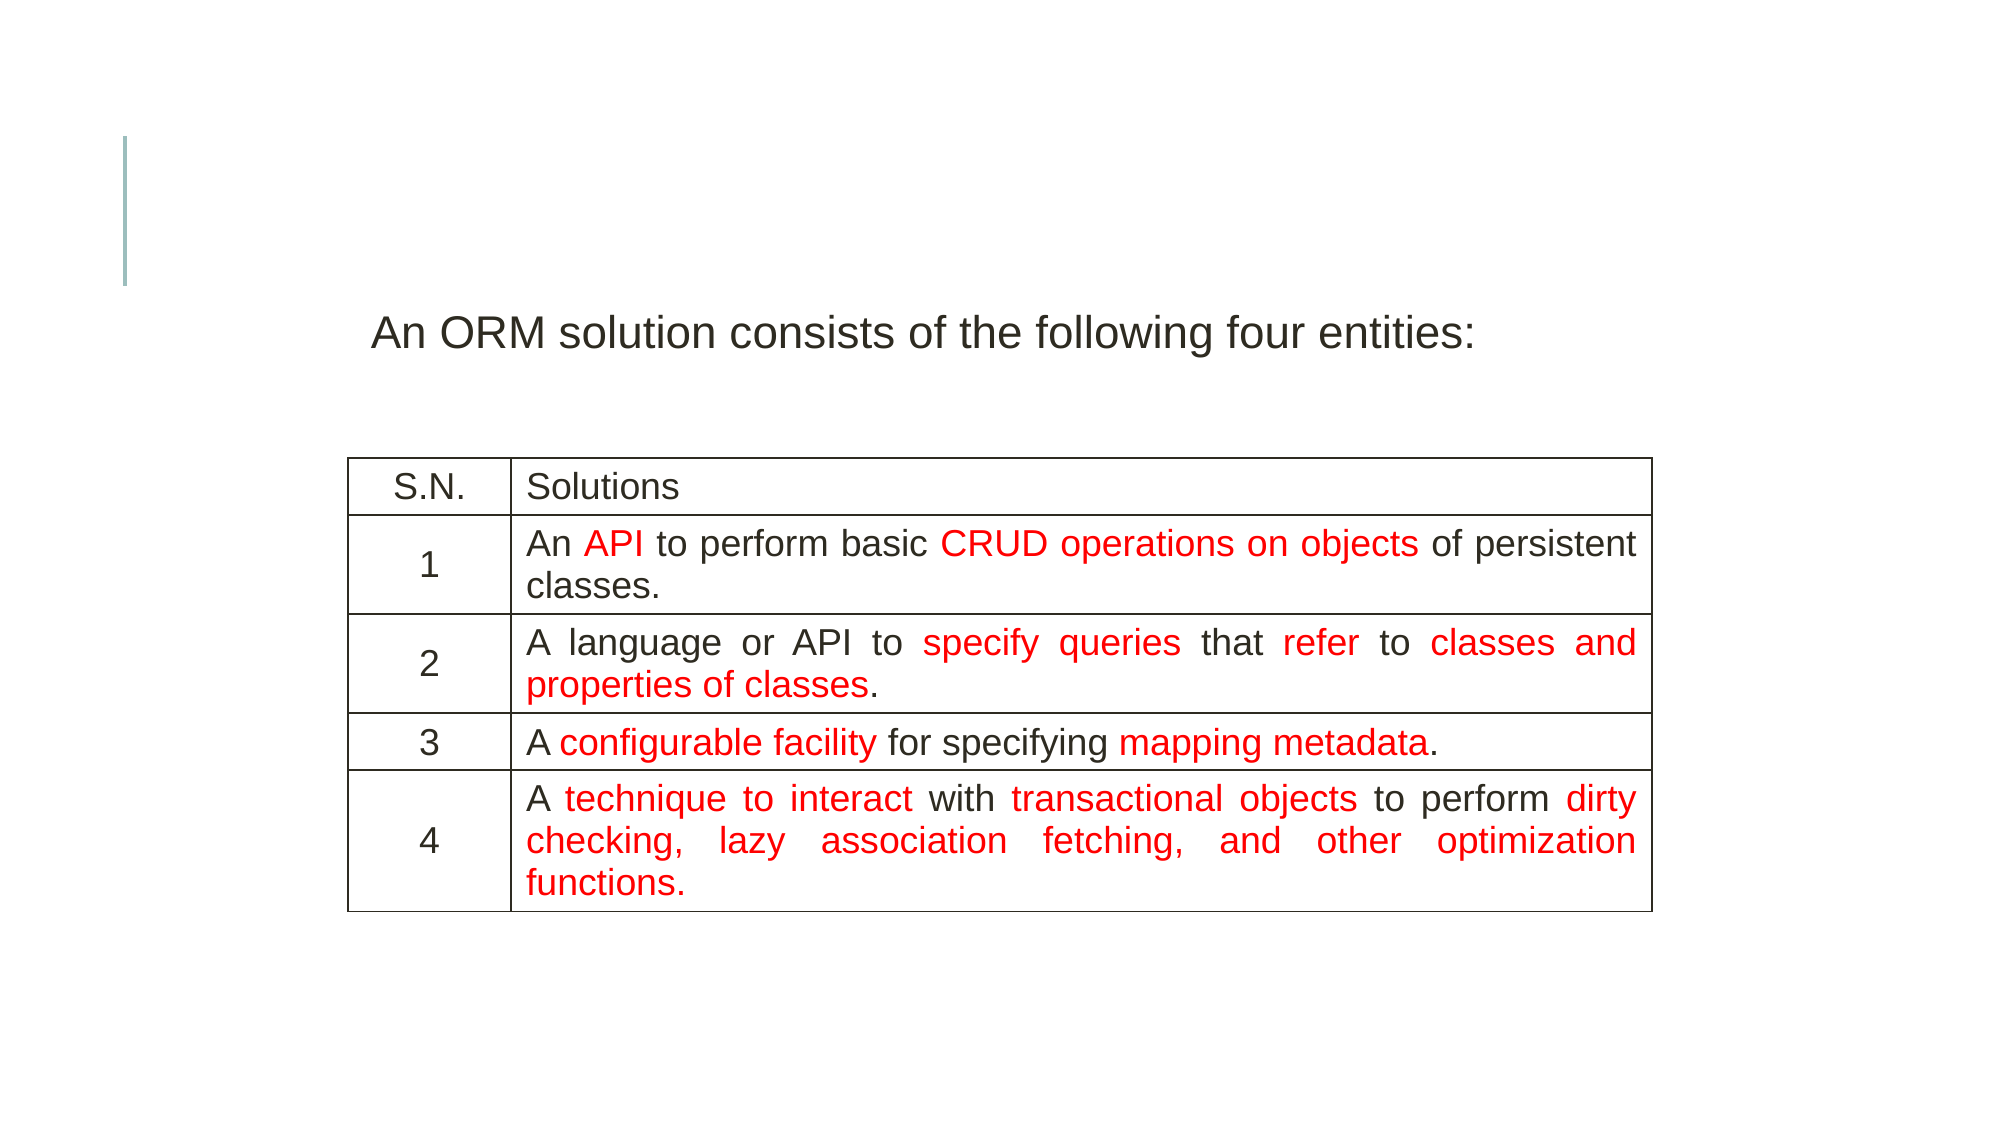

An ORM solution consists of the following four entities:

| S.N. | Solutions |
| --- | --- |
| 1 | An API to perform basic CRUD operations on objects of persistent classes. |
| 2 | A language or API to specify queries that refer to classes and properties of classes. |
| 3 | A configurable facility for specifying mapping metadata. |
| 4 | A technique to interact with transactional objects to perform dirty checking, lazy association fetching, and other optimization functions. |